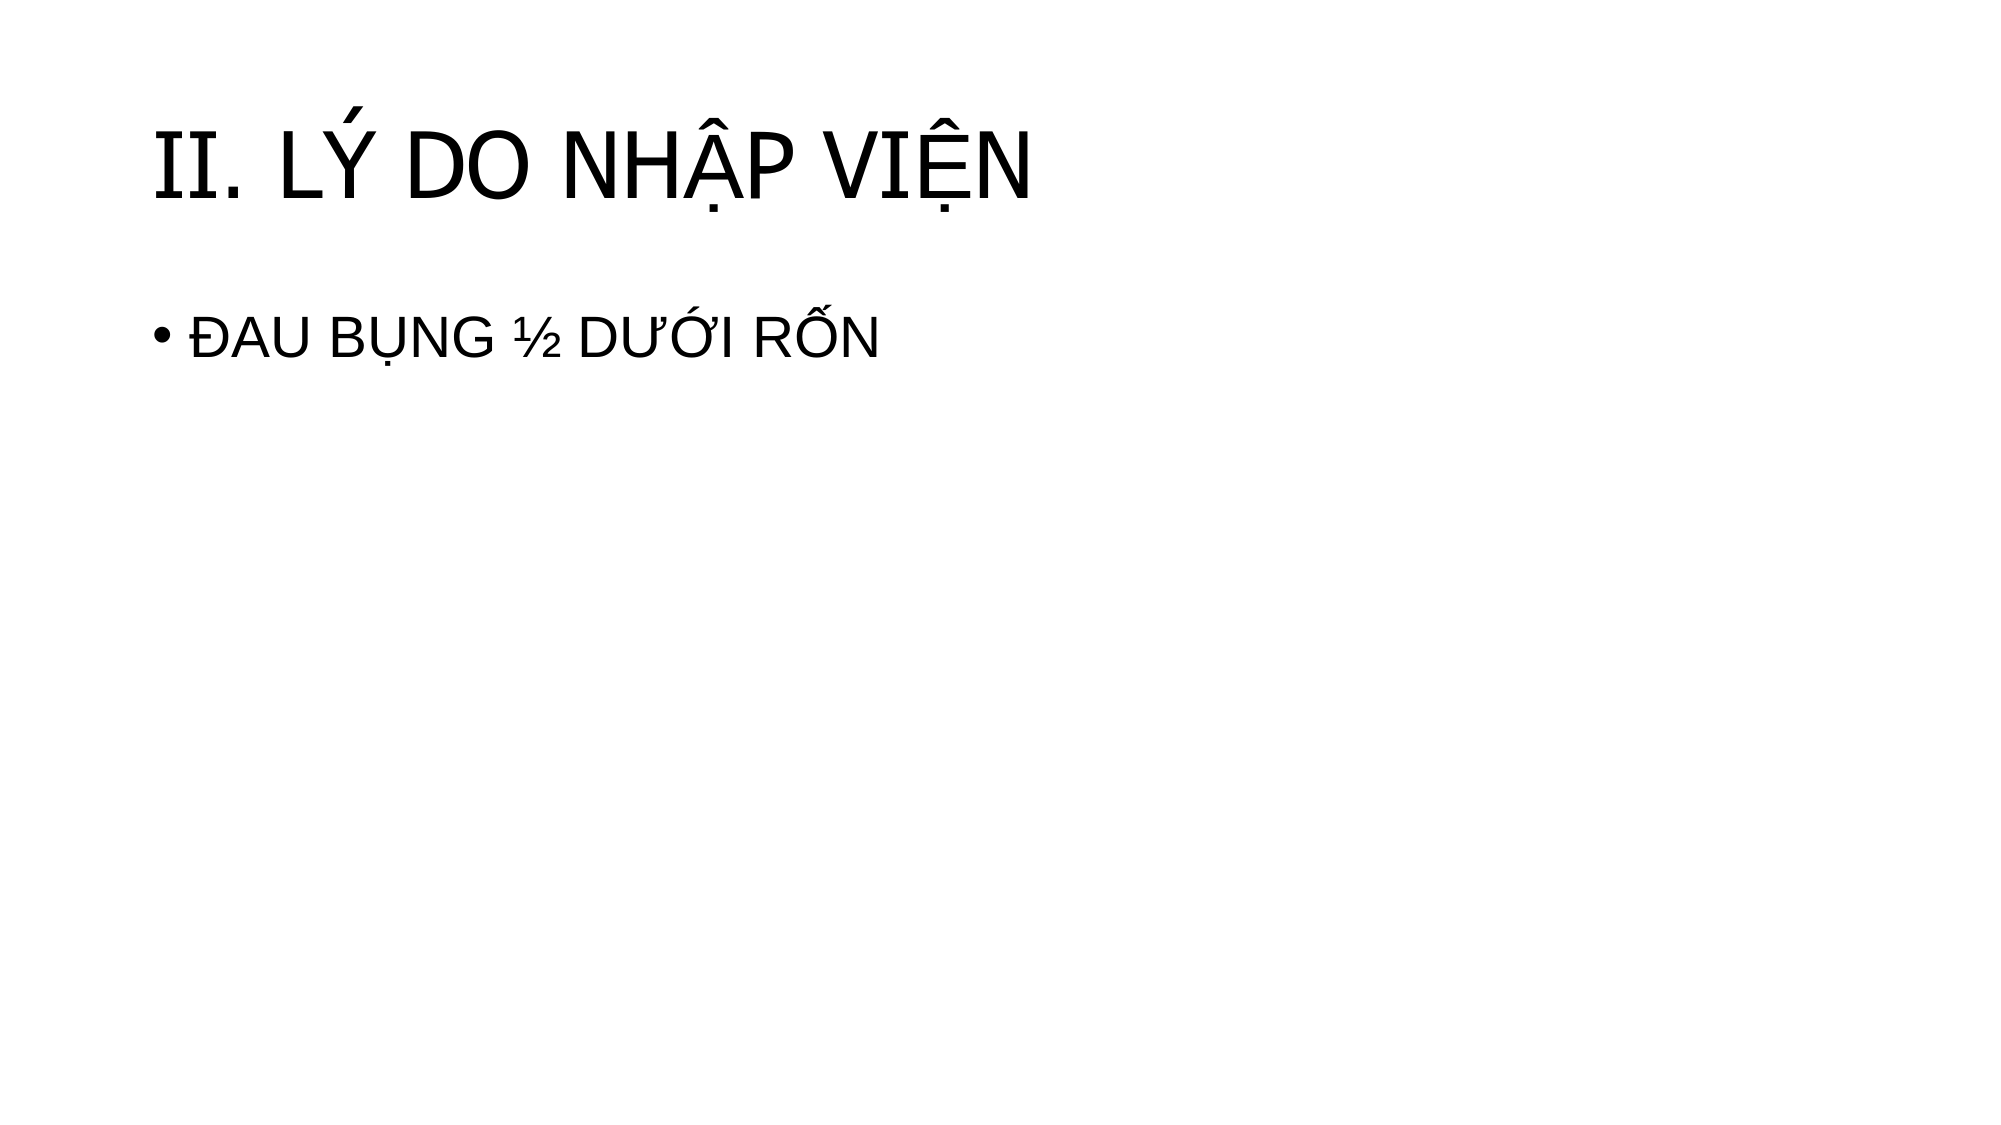

# II. LÝ DO NHẬP VIỆN
ĐAU BỤNG ½ DƯỚI RỐN